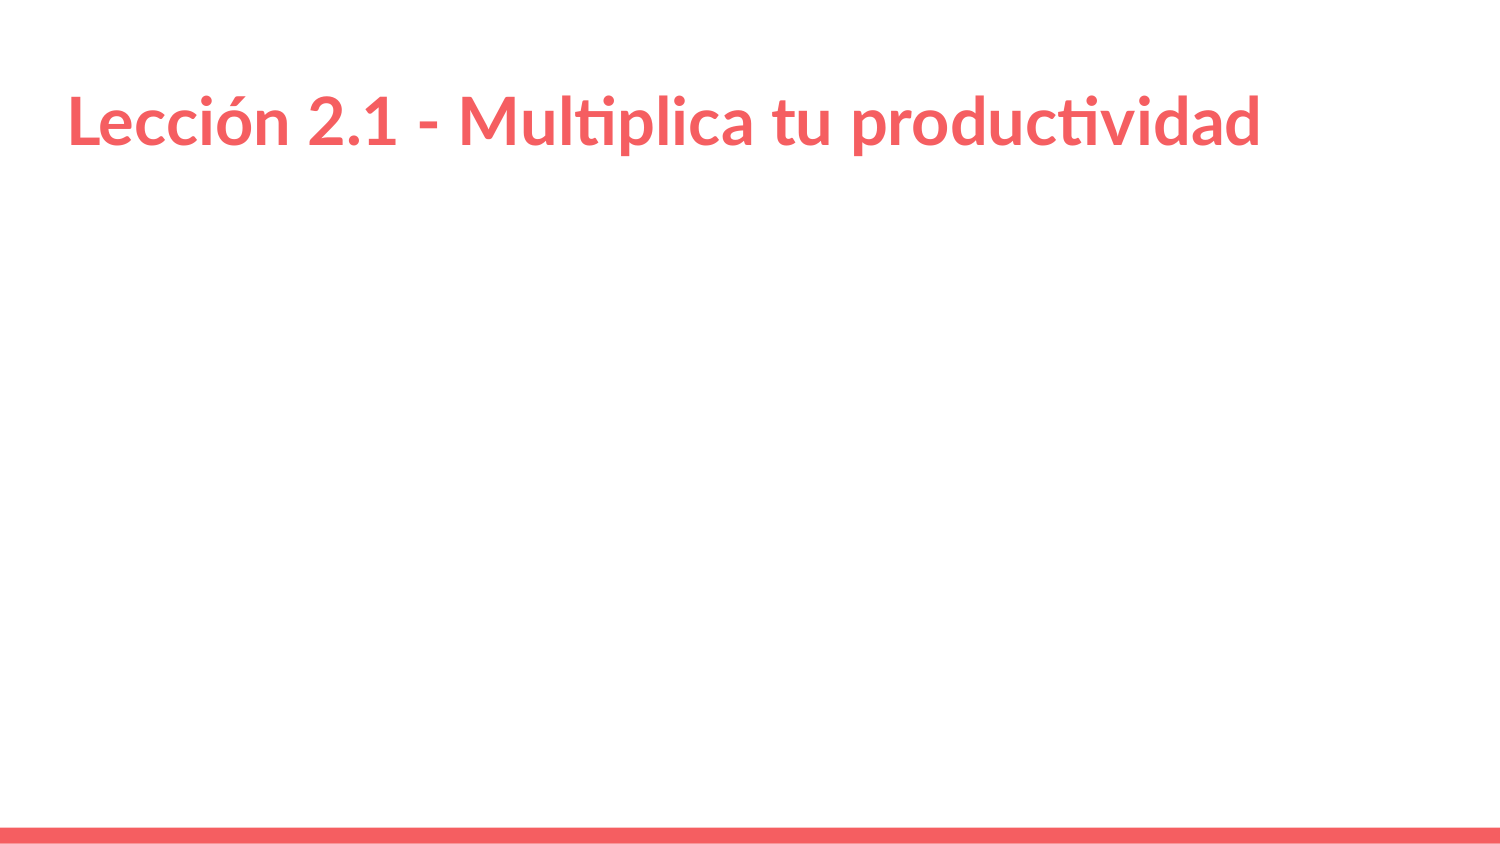

# Lección 2.1 - Multiplica tu productividad